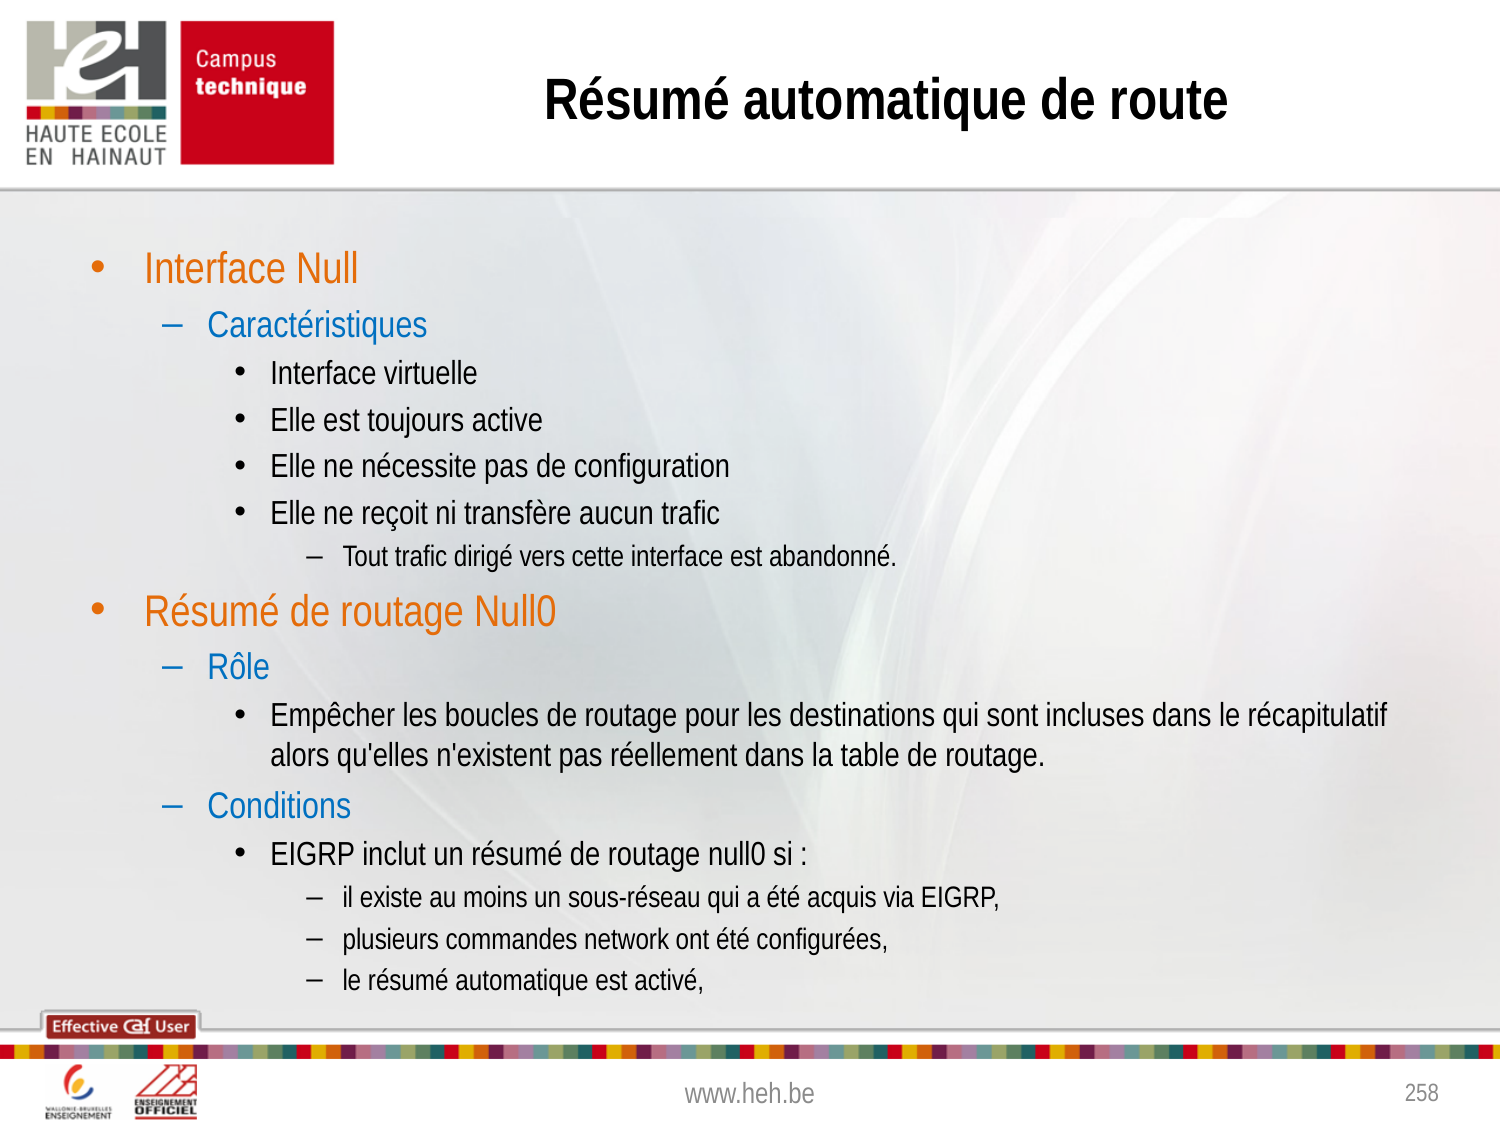

# Résumé automatique de route
Interface Null
Caractéristiques
Interface virtuelle
Elle est toujours active
Elle ne nécessite pas de configuration
Elle ne reçoit ni transfère aucun trafic
Tout trafic dirigé vers cette interface est abandonné.
Résumé de routage Null0
Rôle
Empêcher les boucles de routage pour les destinations qui sont incluses dans le récapitulatif alors qu'elles n'existent pas réellement dans la table de routage.
Conditions
EIGRP inclut un résumé de routage null0 si :
il existe au moins un sous-réseau qui a été acquis via EIGRP,
plusieurs commandes network ont été configurées,
le résumé automatique est activé,

www.heh.be
258